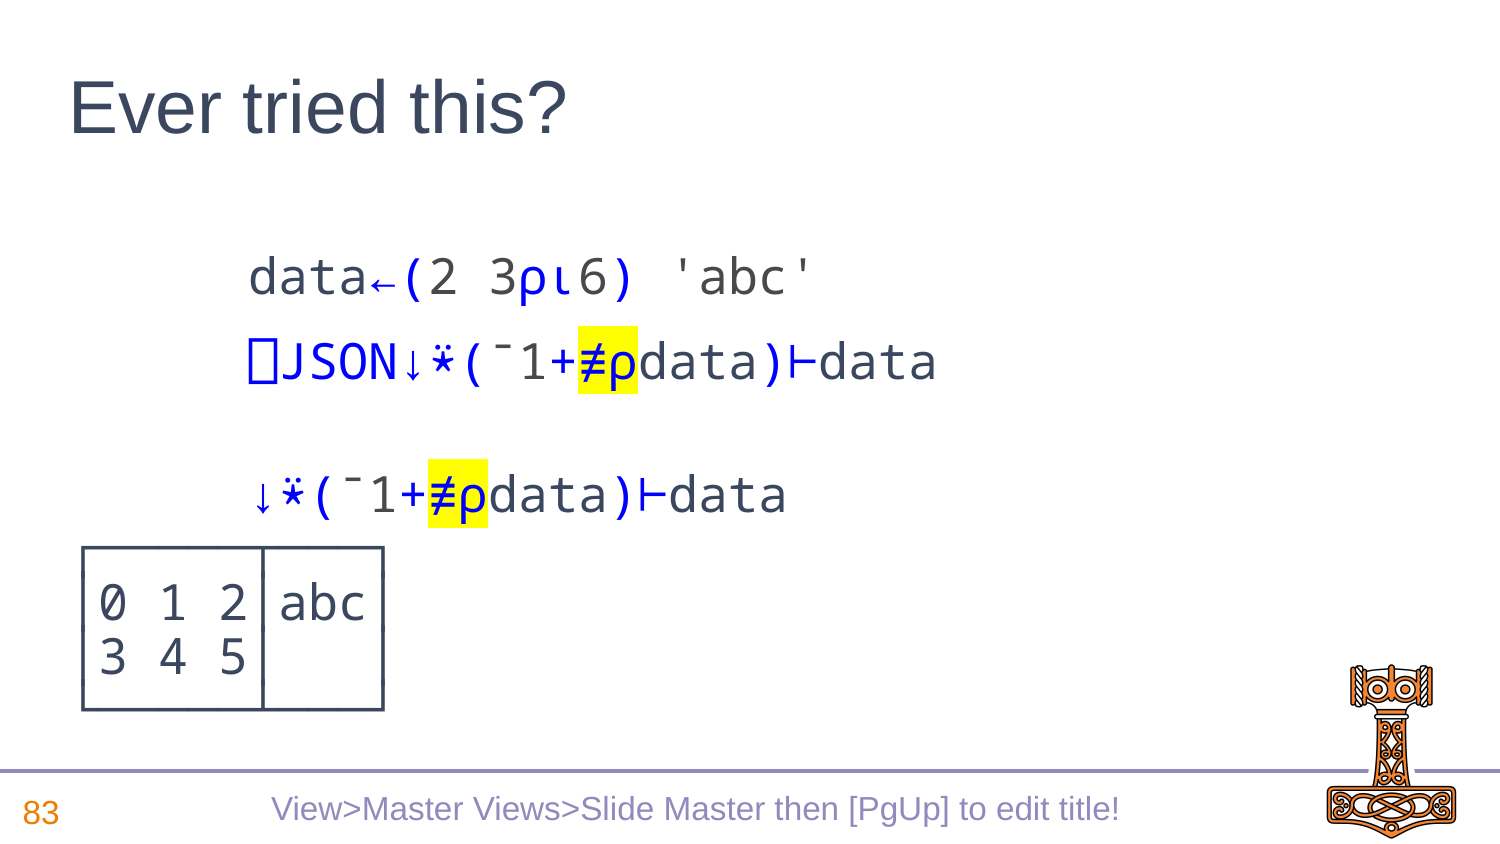

# Ever tried this?
      data←(2 3⍴⍳6) 'abc'
      ⎕JSON↓⍣(¯1+≢⍴data)⊢data

      ↓⍣(¯1+≢⍴data)⊢data
┌─────┬───┐
│0 1 2│abc│
│3 4 5│   │
└─────┴───┘